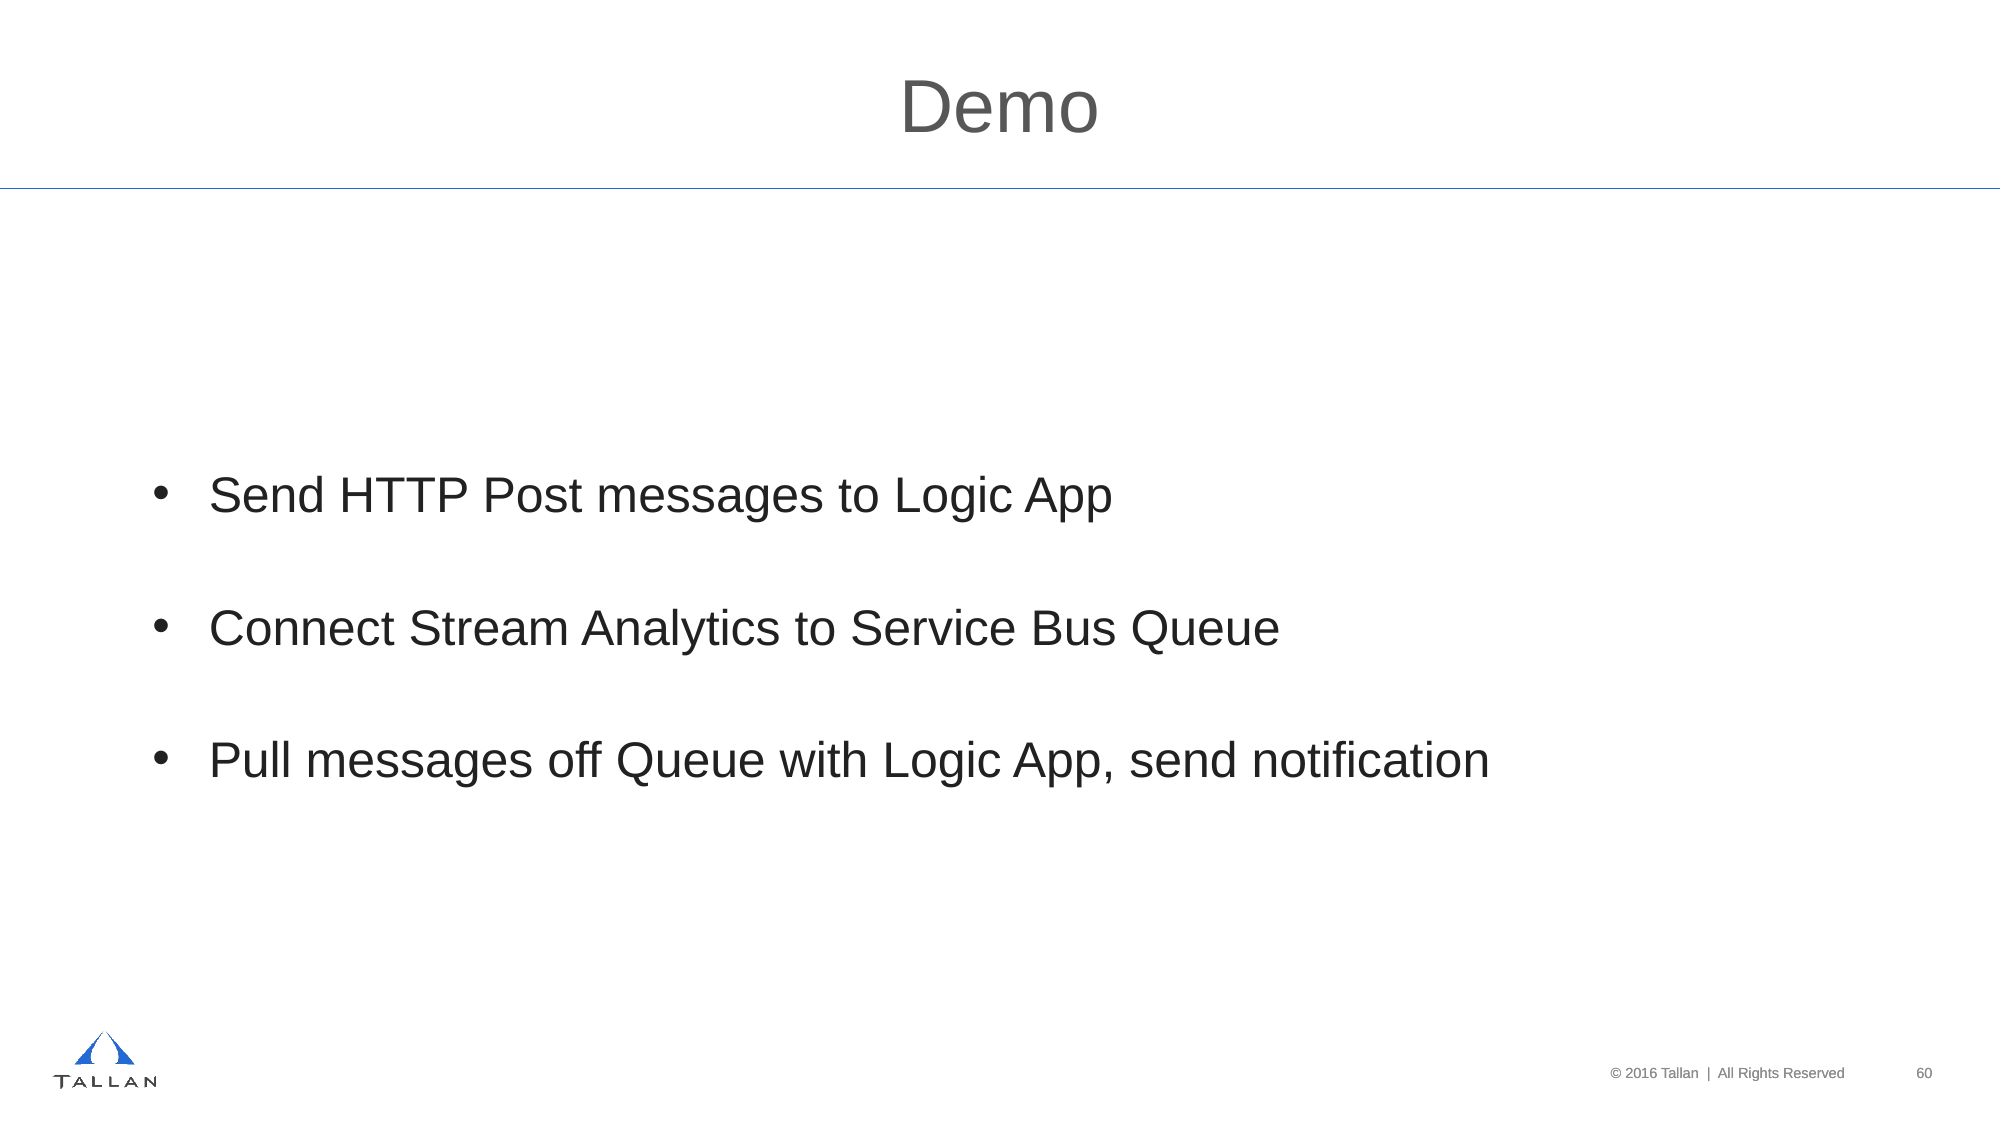

# Demo
Send HTTP Post messages to Logic App
Connect Stream Analytics to Service Bus Queue
Pull messages off Queue with Logic App, send notification